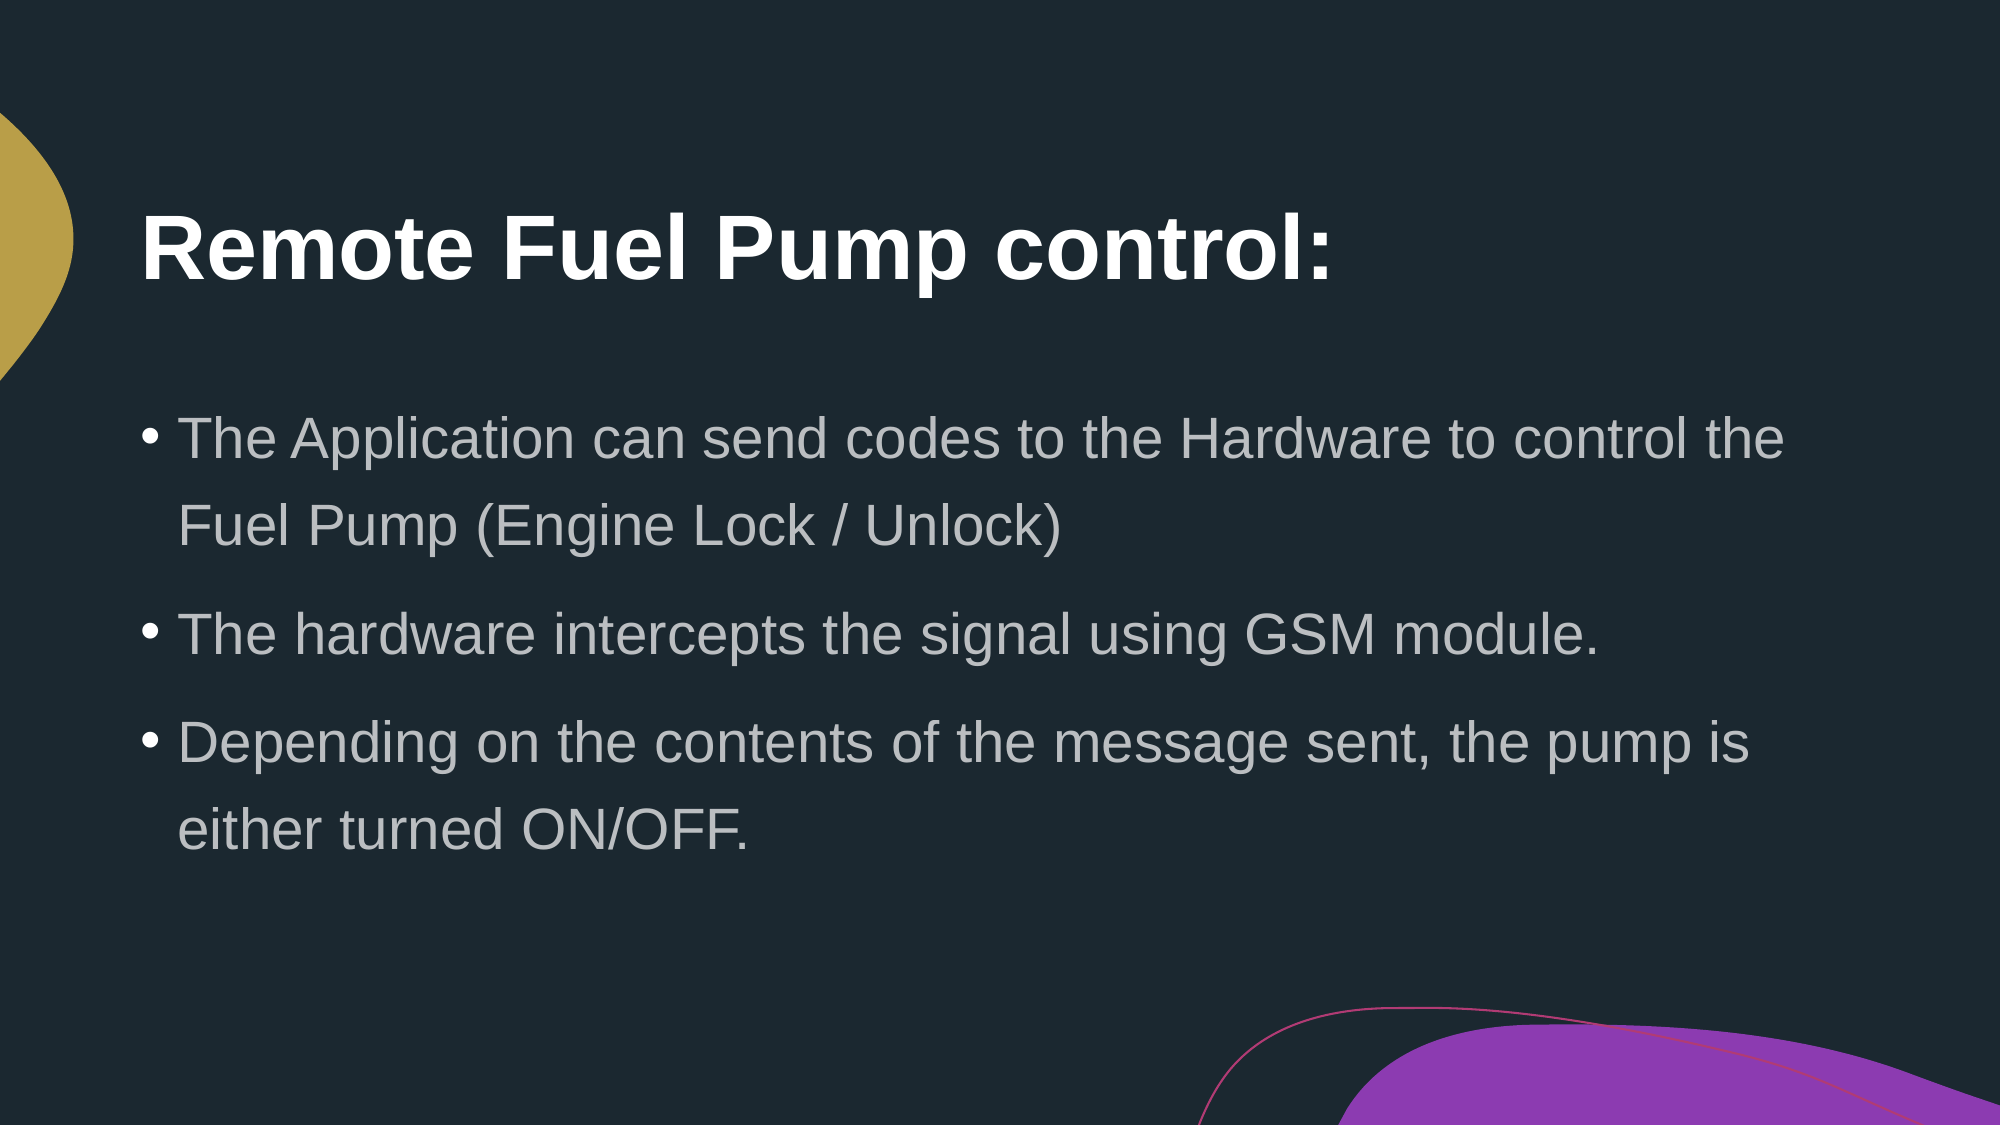

# Remote Fuel Pump control:
The Application can send codes to the Hardware to control the Fuel Pump (Engine Lock / Unlock)
The hardware intercepts the signal using GSM module.
Depending on the contents of the message sent, the pump is either turned ON/OFF.